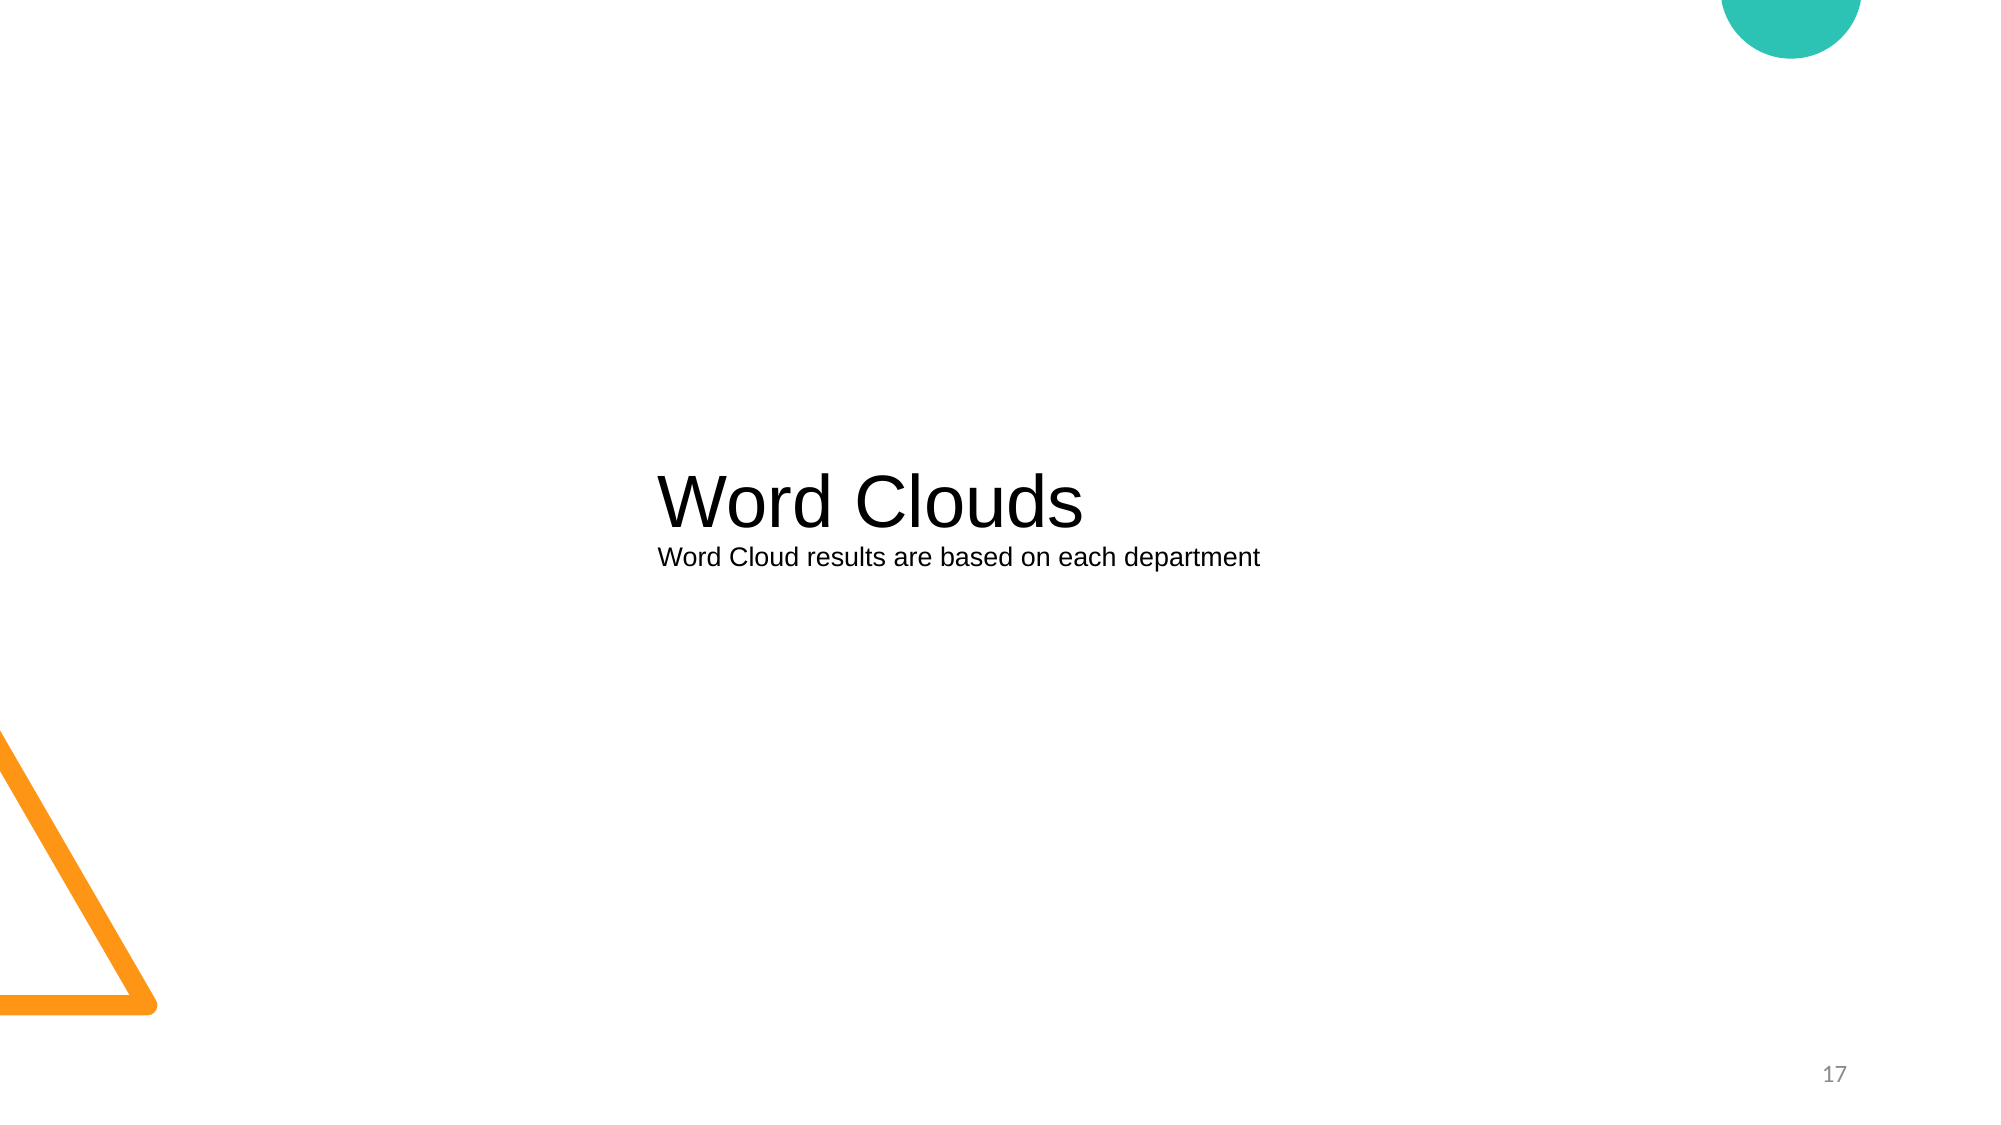

# Word Clouds Word Cloud results are based on each department
17